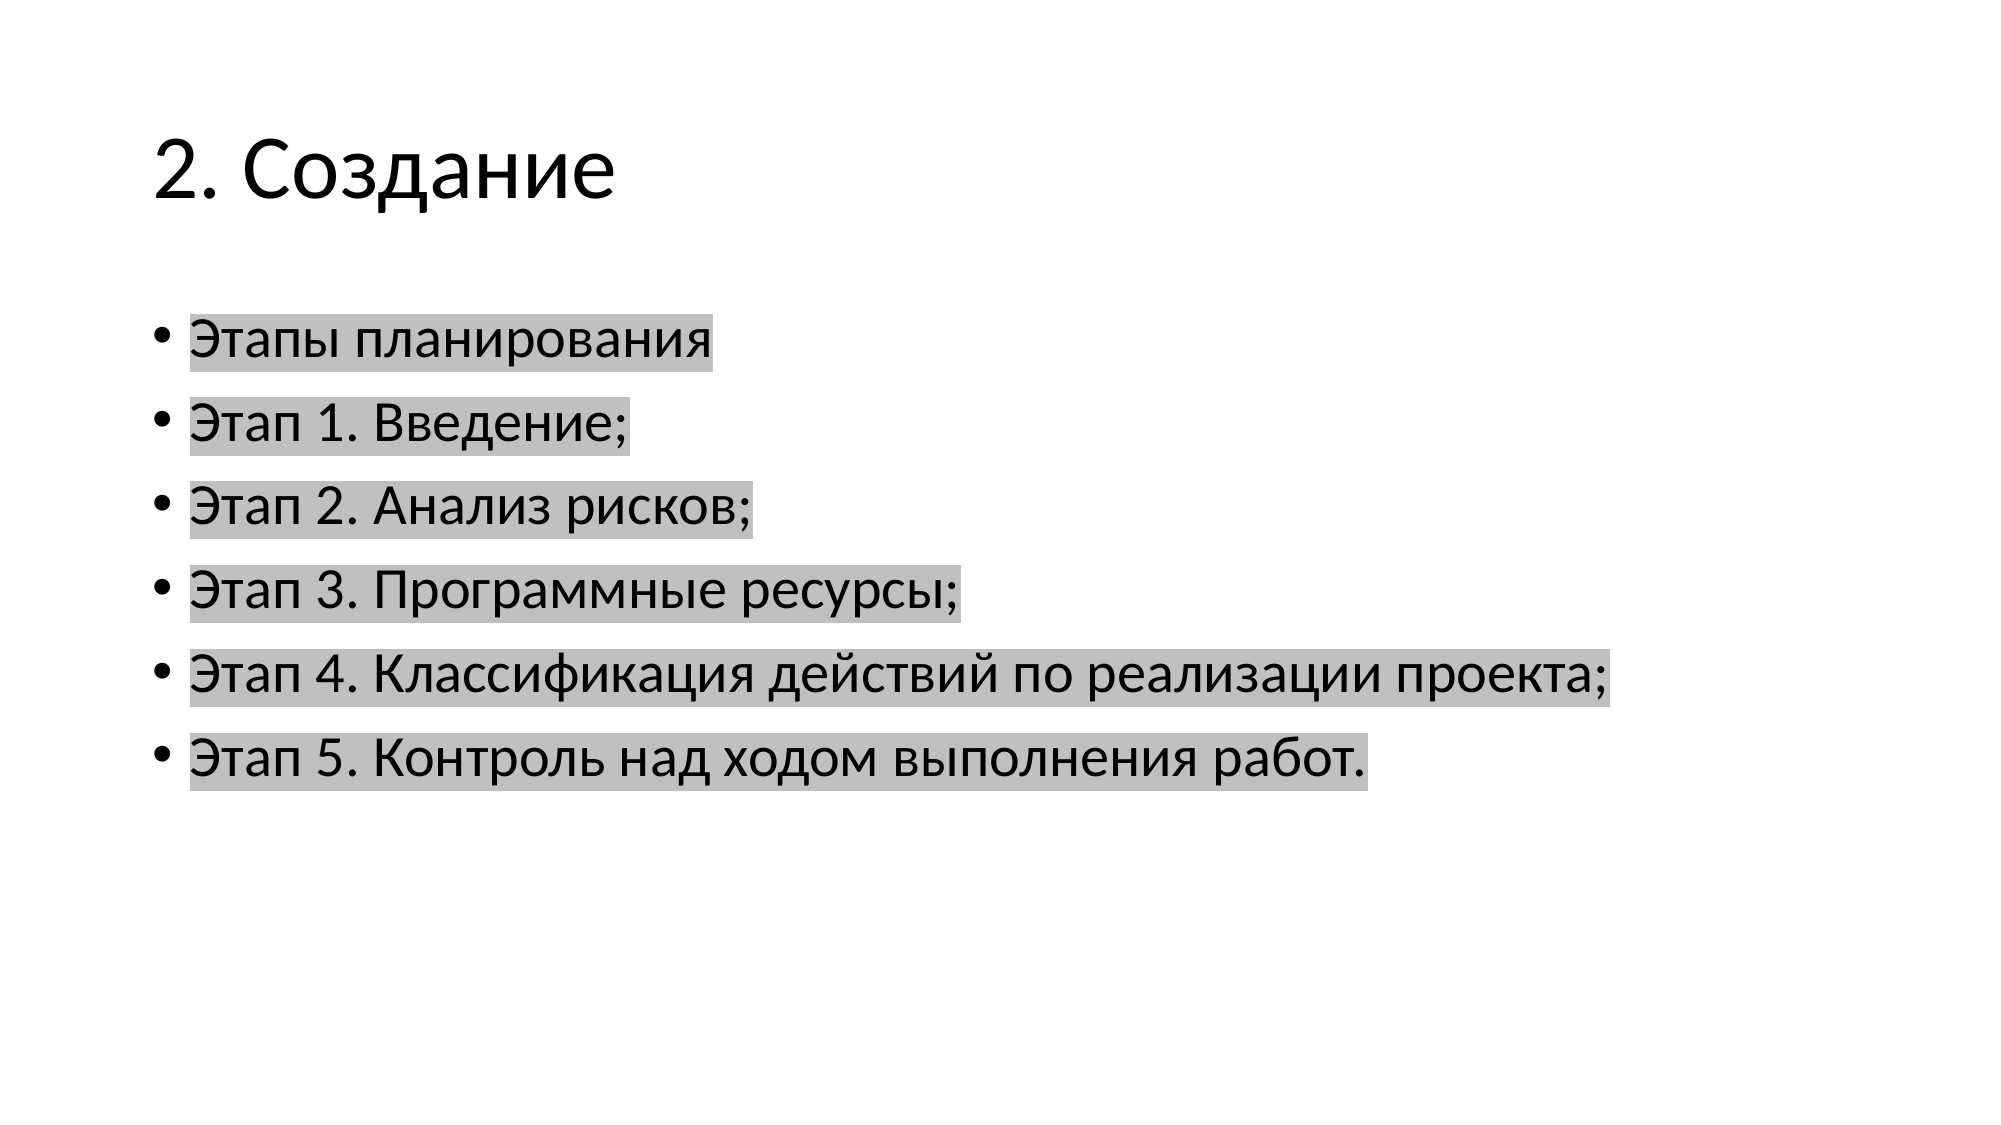

# 2. Создание
Этапы планирования
Этап 1. Введение;
Этап 2. Анализ рисков;
Этап 3. Программные ресурсы;
Этап 4. Классификация действий по реализации проекта;
Этап 5. Контроль над ходом выполнения работ.